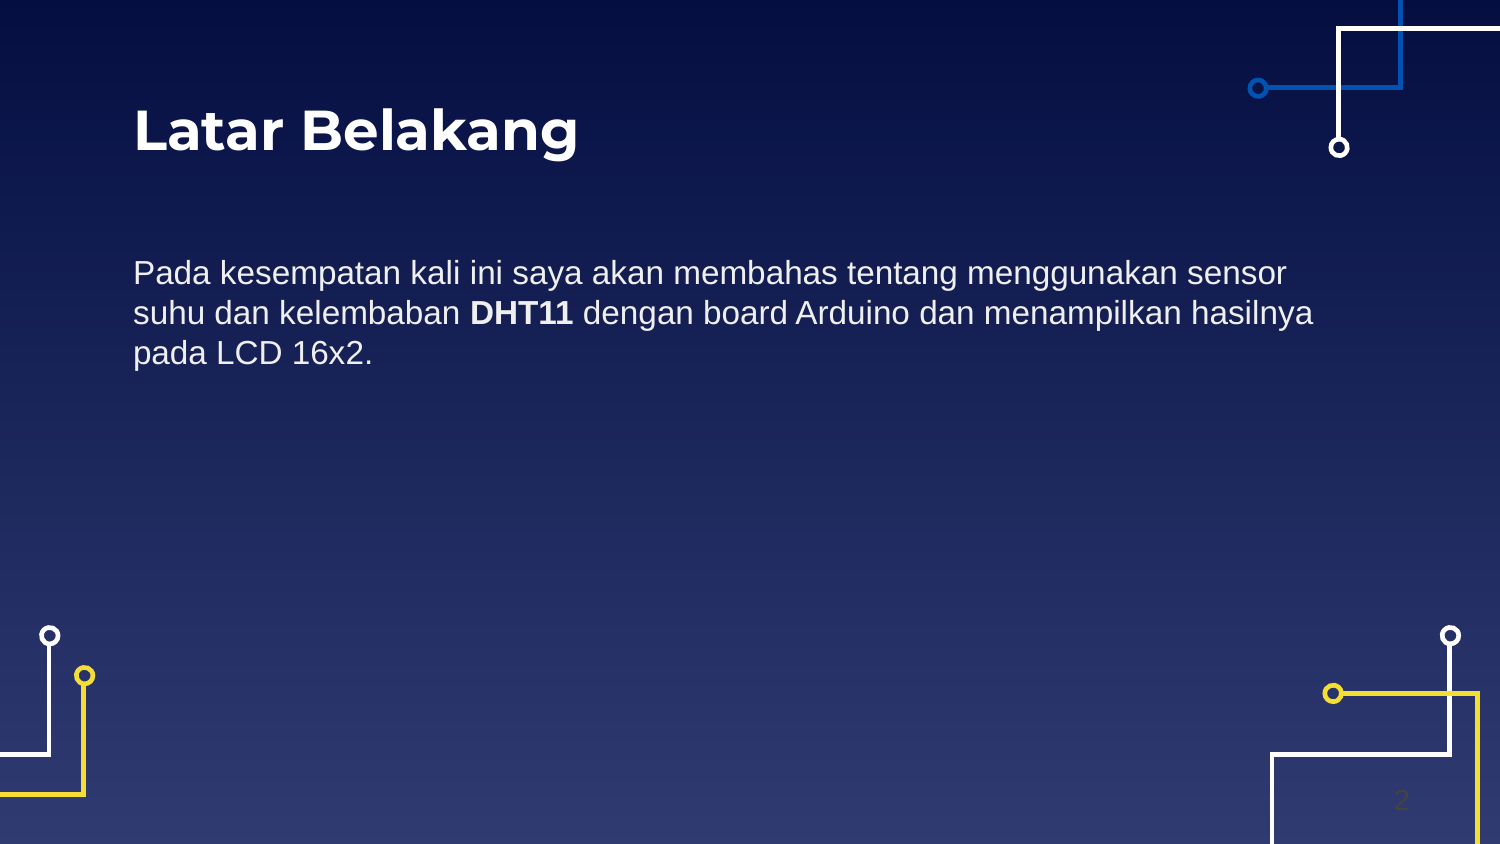

# Latar Belakang
Pada kesempatan kali ini saya akan membahas tentang menggunakan sensor suhu dan kelembaban DHT11 dengan board Arduino dan menampilkan hasilnya pada LCD 16x2.
2